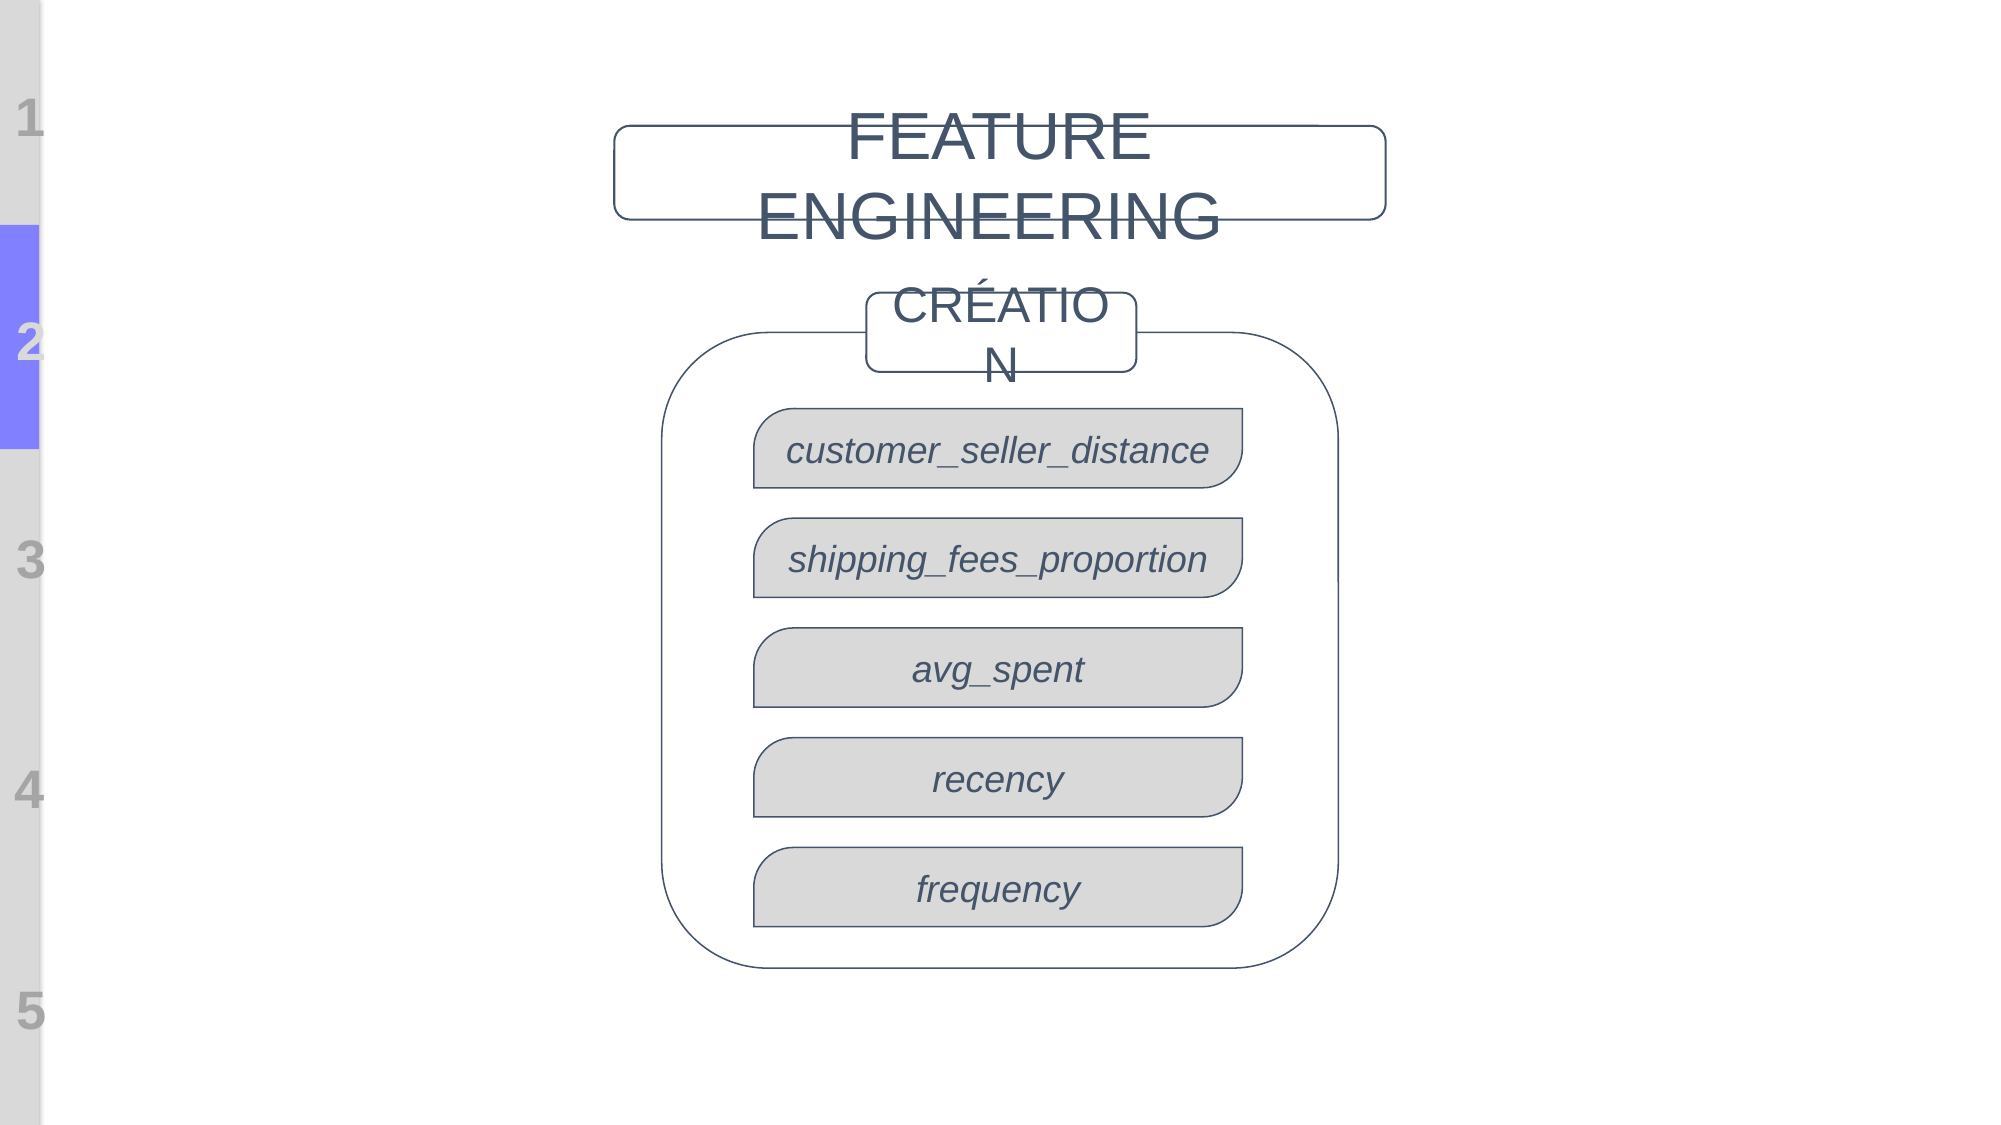

1
FEATURE ENGINEERING

CRÉATION
2

customer_seller_distance
3
shipping_fees_proportion
avg_spent
recency
4
frequency
5